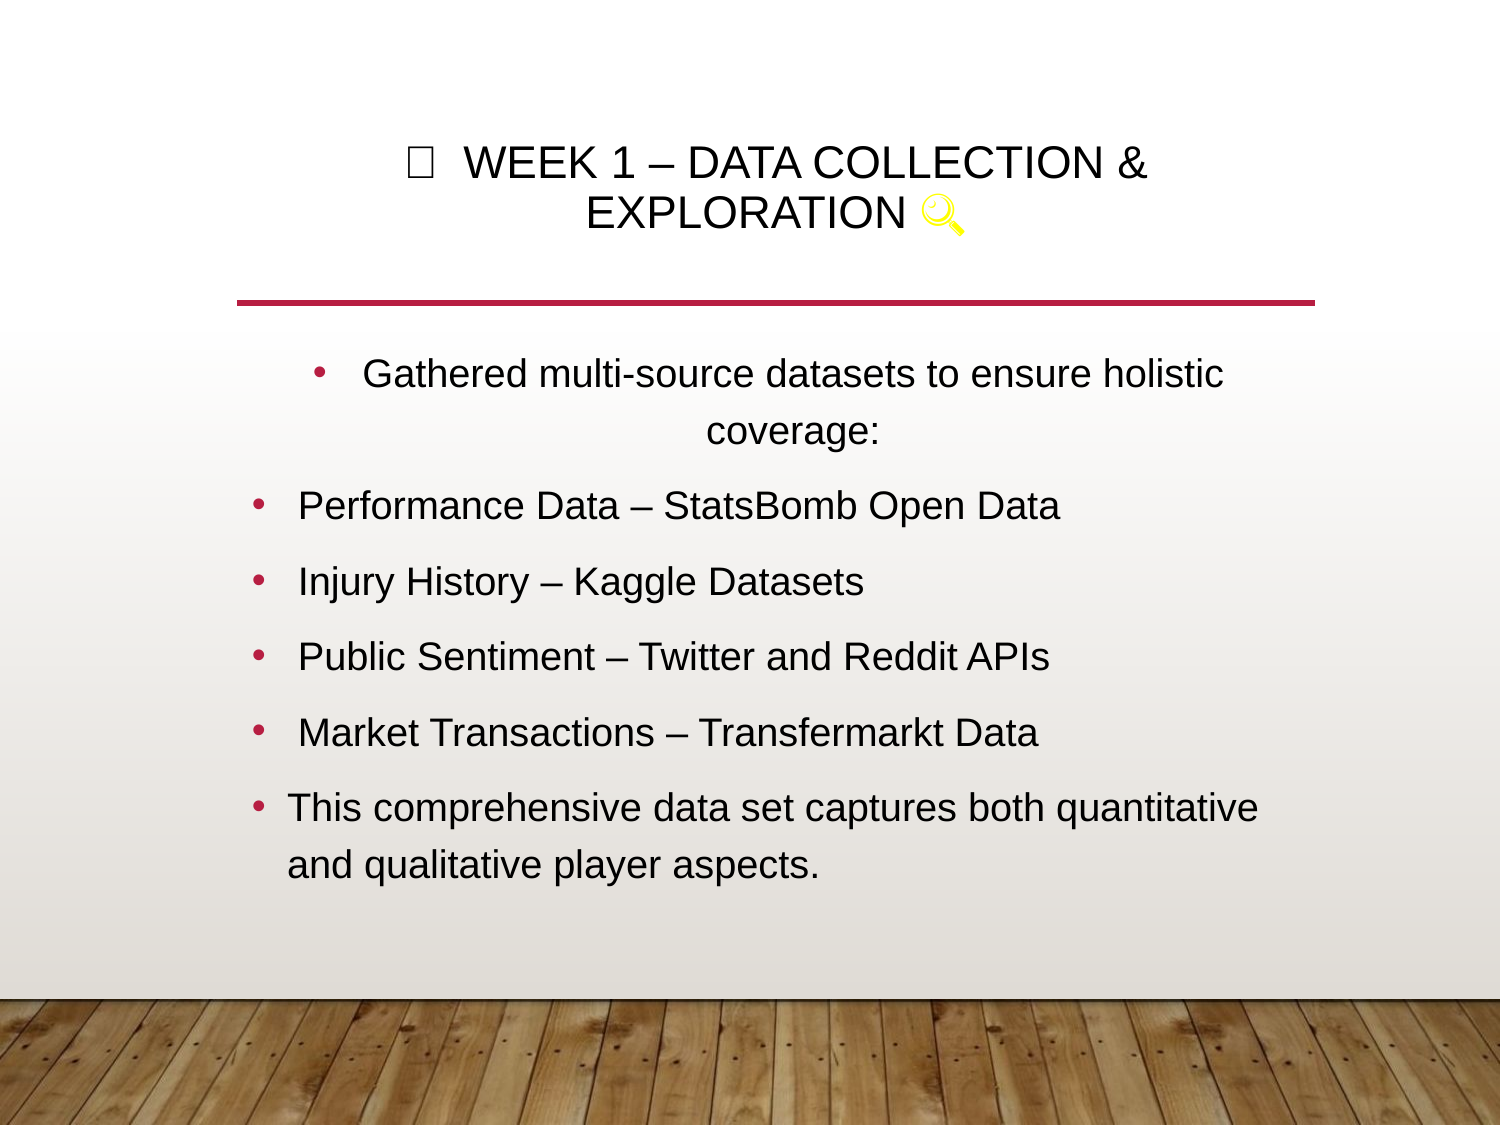

# 🧹  Week 1 – Data Collection & Exploration 🔍
Gathered multi-source datasets to ensure holistic coverage:
 Performance Data – StatsBomb Open Data
 Injury History – Kaggle Datasets
 Public Sentiment – Twitter and Reddit APIs
 Market Transactions – Transfermarkt Data
This comprehensive data set captures both quantitative and qualitative player aspects.